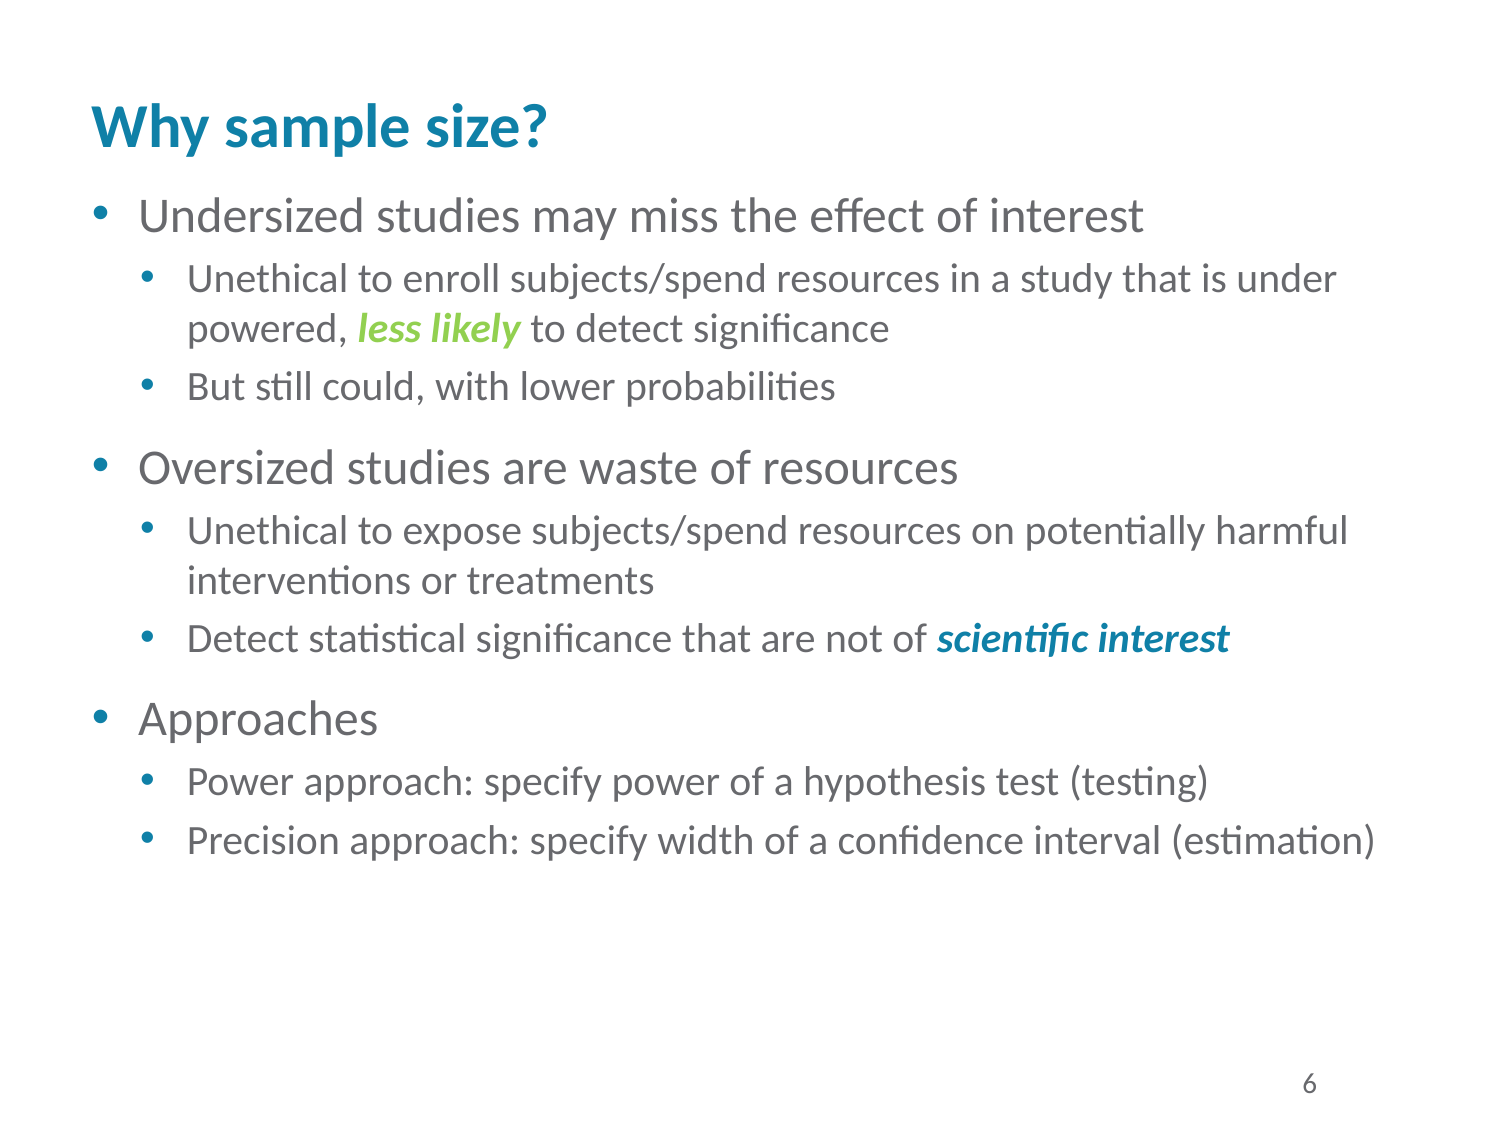

# Why sample size?
Undersized studies may miss the effect of interest
Unethical to enroll subjects/spend resources in a study that is under powered, less likely to detect significance
But still could, with lower probabilities
Oversized studies are waste of resources
Unethical to expose subjects/spend resources on potentially harmful interventions or treatments
Detect statistical significance that are not of scientific interest
Approaches
Power approach: specify power of a hypothesis test (testing)
Precision approach: specify width of a confidence interval (estimation)

6